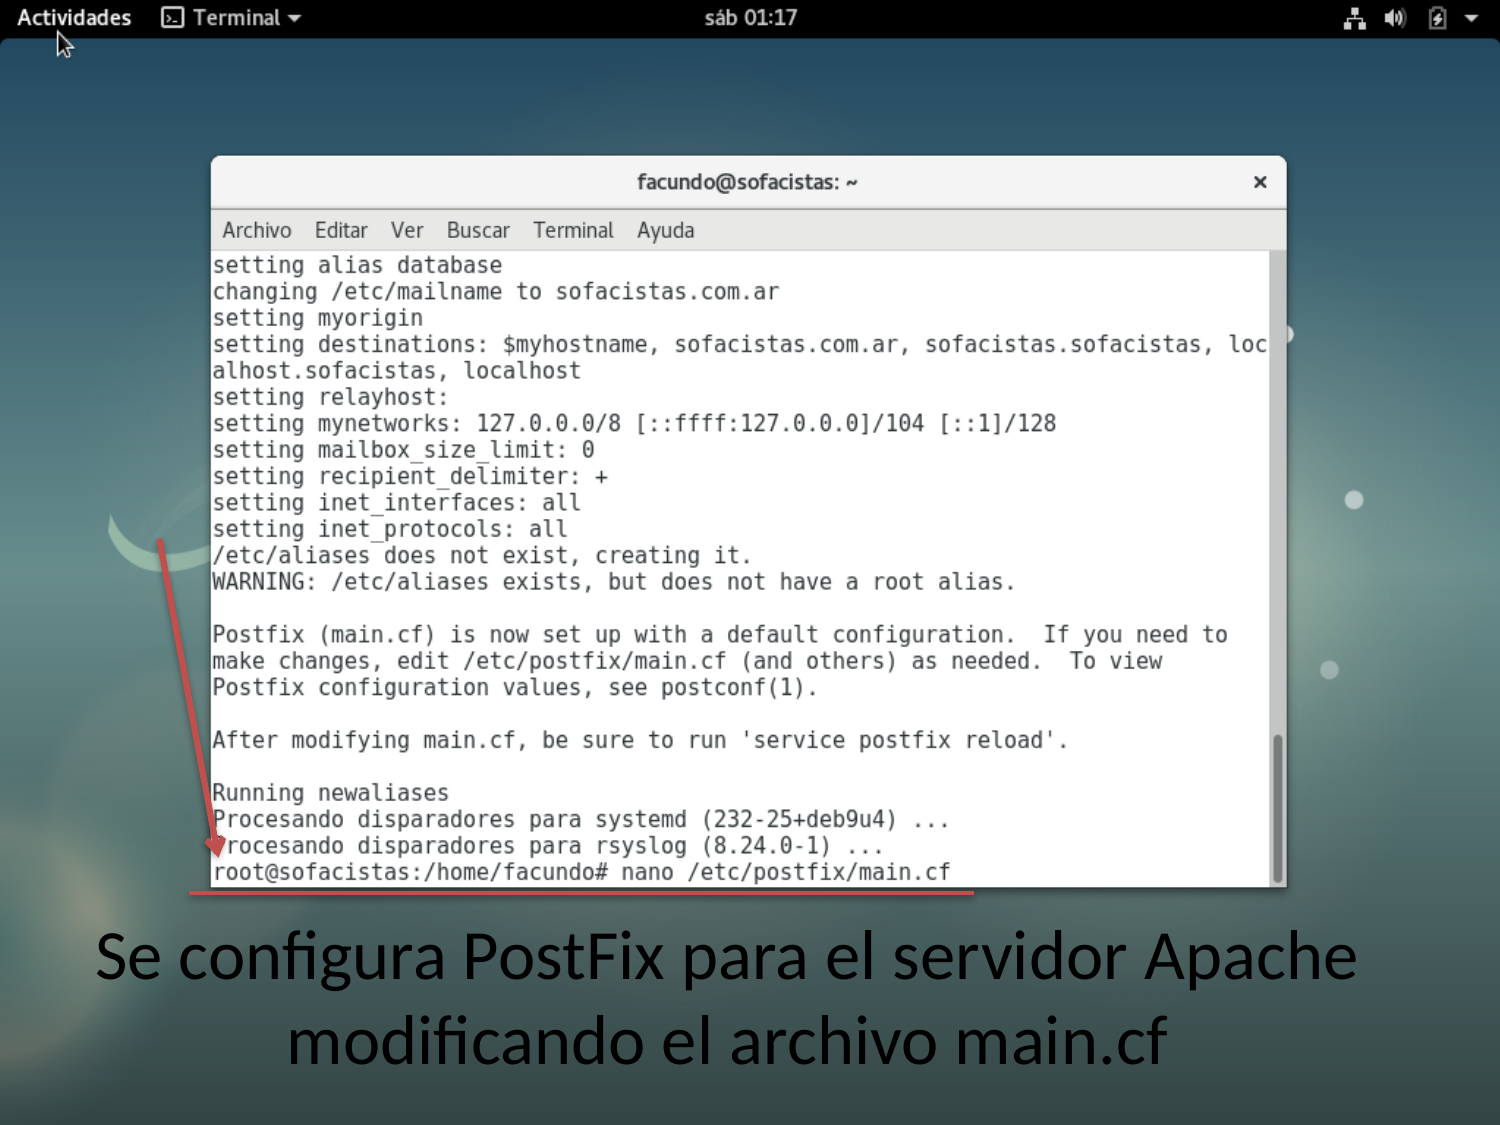

# Se configura PostFix para el servidor Apache modificando el archivo main.cf